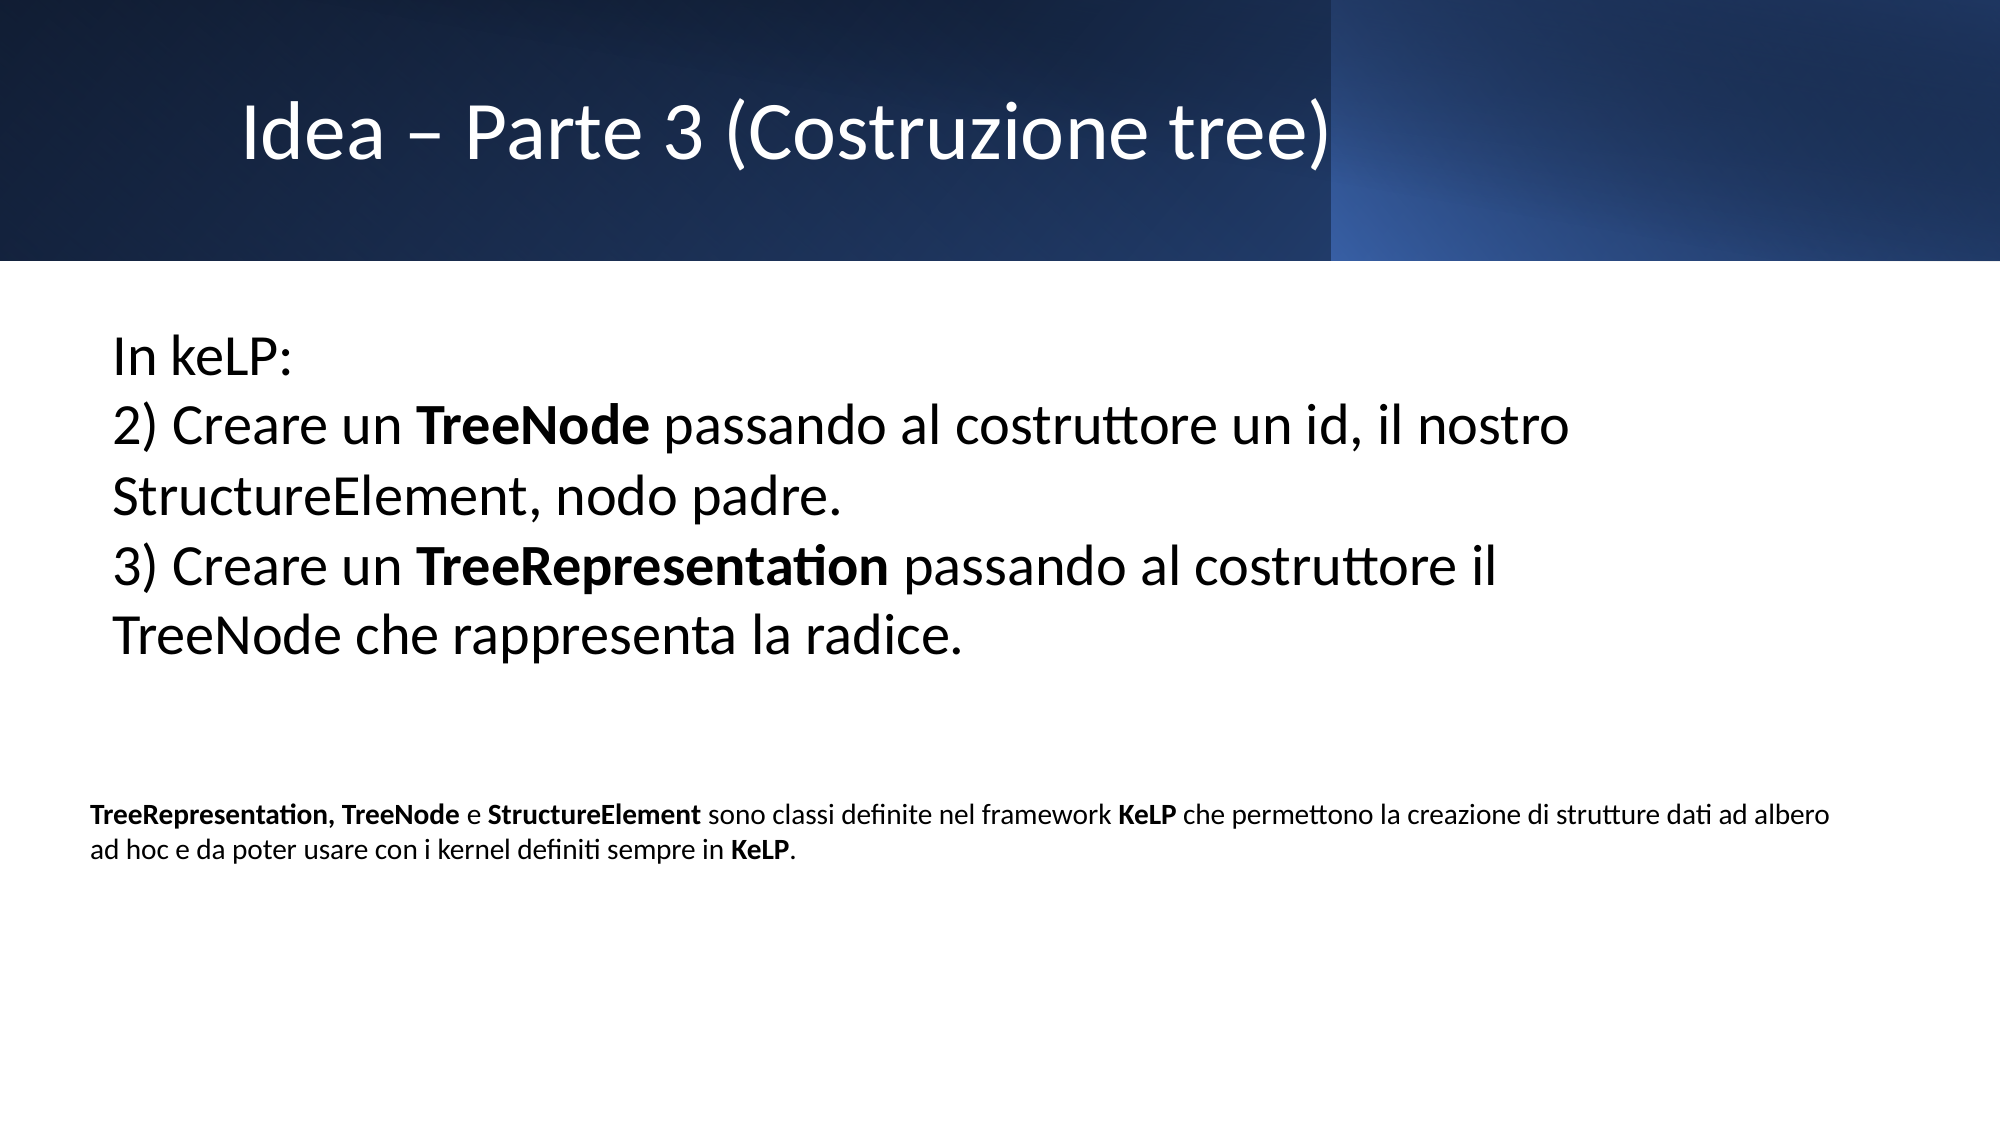

# Idea – Parte 3 (Costruzione tree)
In keLP:
2) Creare un TreeNode passando al costruttore un id, il nostro StructureElement, nodo padre.
3) Creare un TreeRepresentation passando al costruttore il TreeNode che rappresenta la radice.

TreeRepresentation, TreeNode e StructureElement sono classi definite nel framework KeLP che permettono la creazione di strutture dati ad albero ad hoc e da poter usare con i kernel definiti sempre in KeLP.